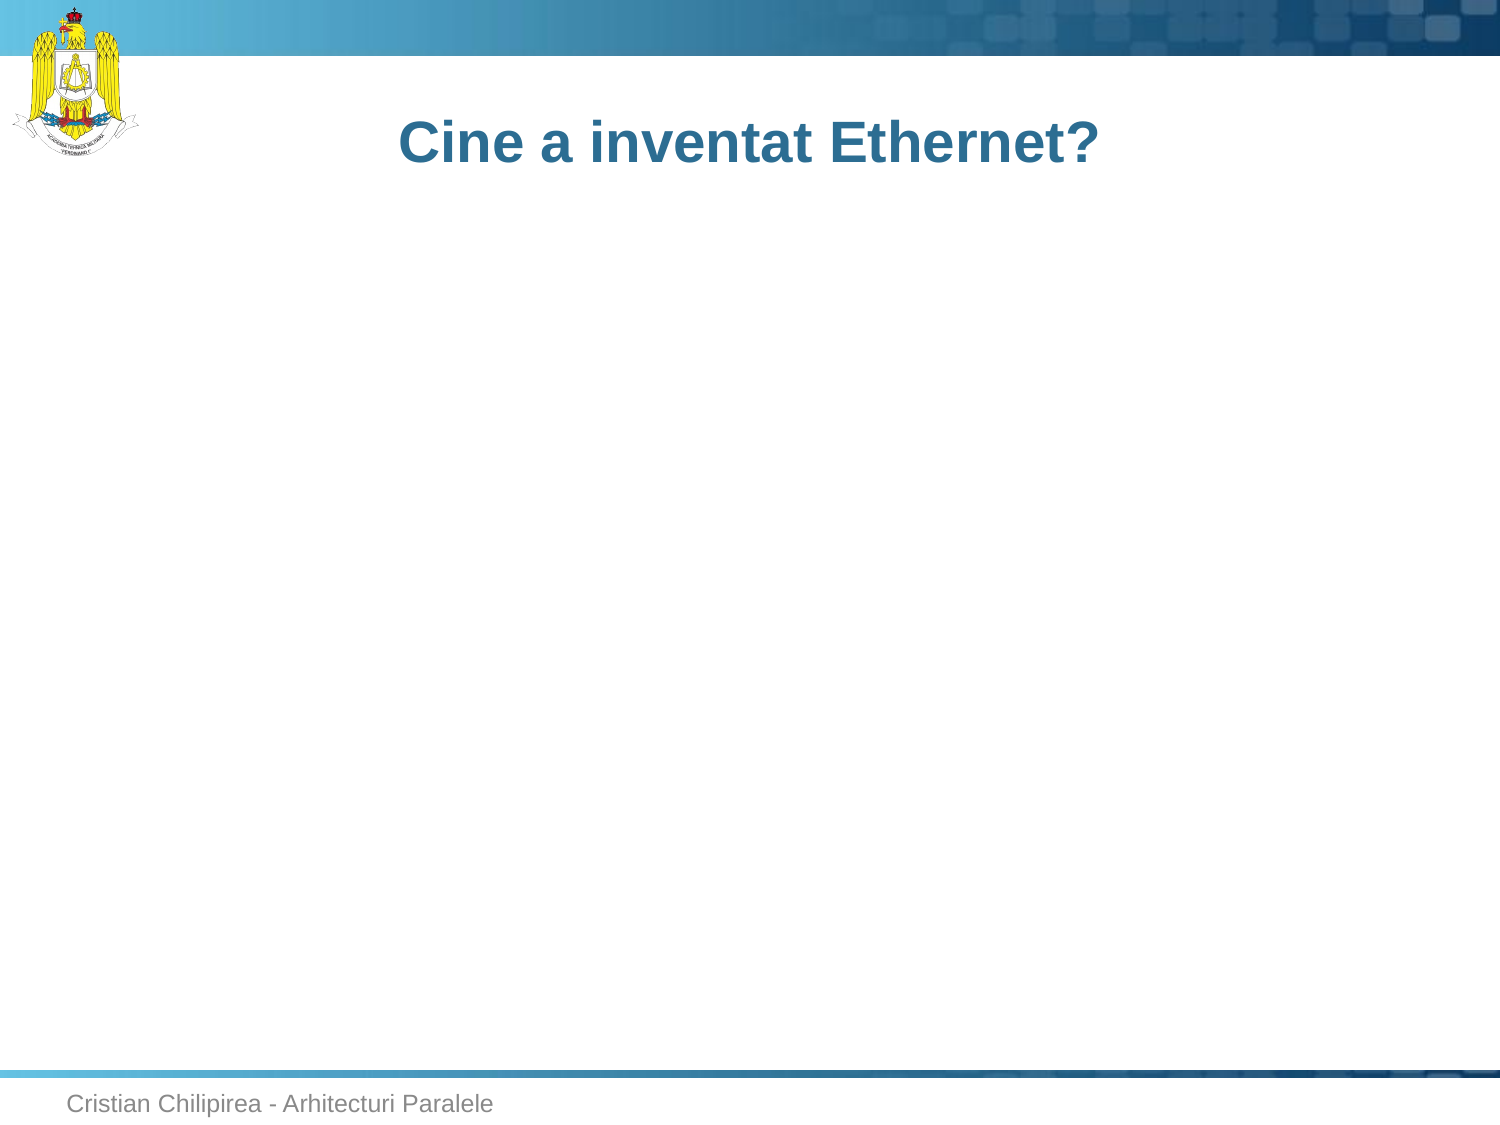

# Cine a inventat Ethernet?
Cristian Chilipirea - Arhitecturi Paralele